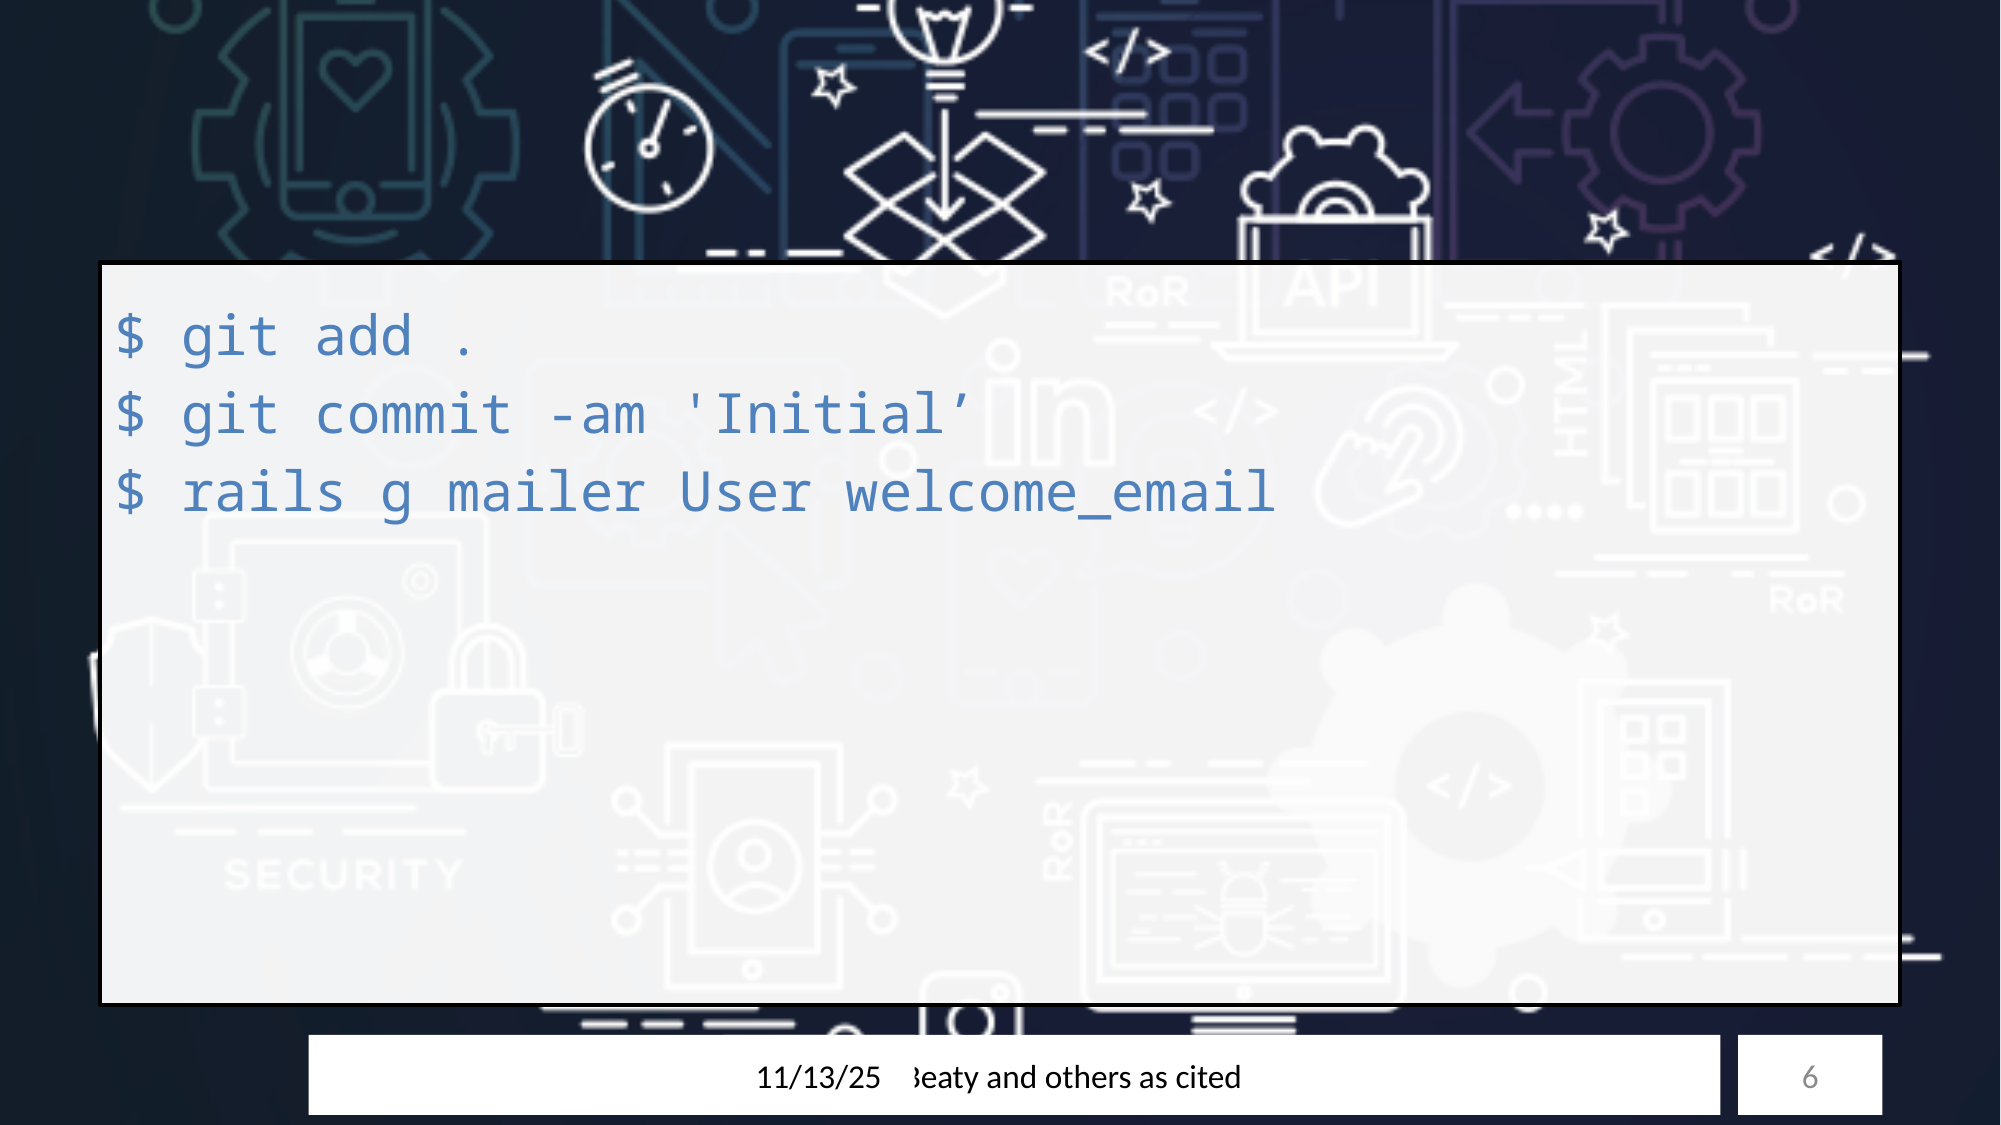

#
$ git add .
$ git commit -am 'Initial’
$ rails g mailer User welcome_email
© Steve Beaty and others as cited
6
11/13/25